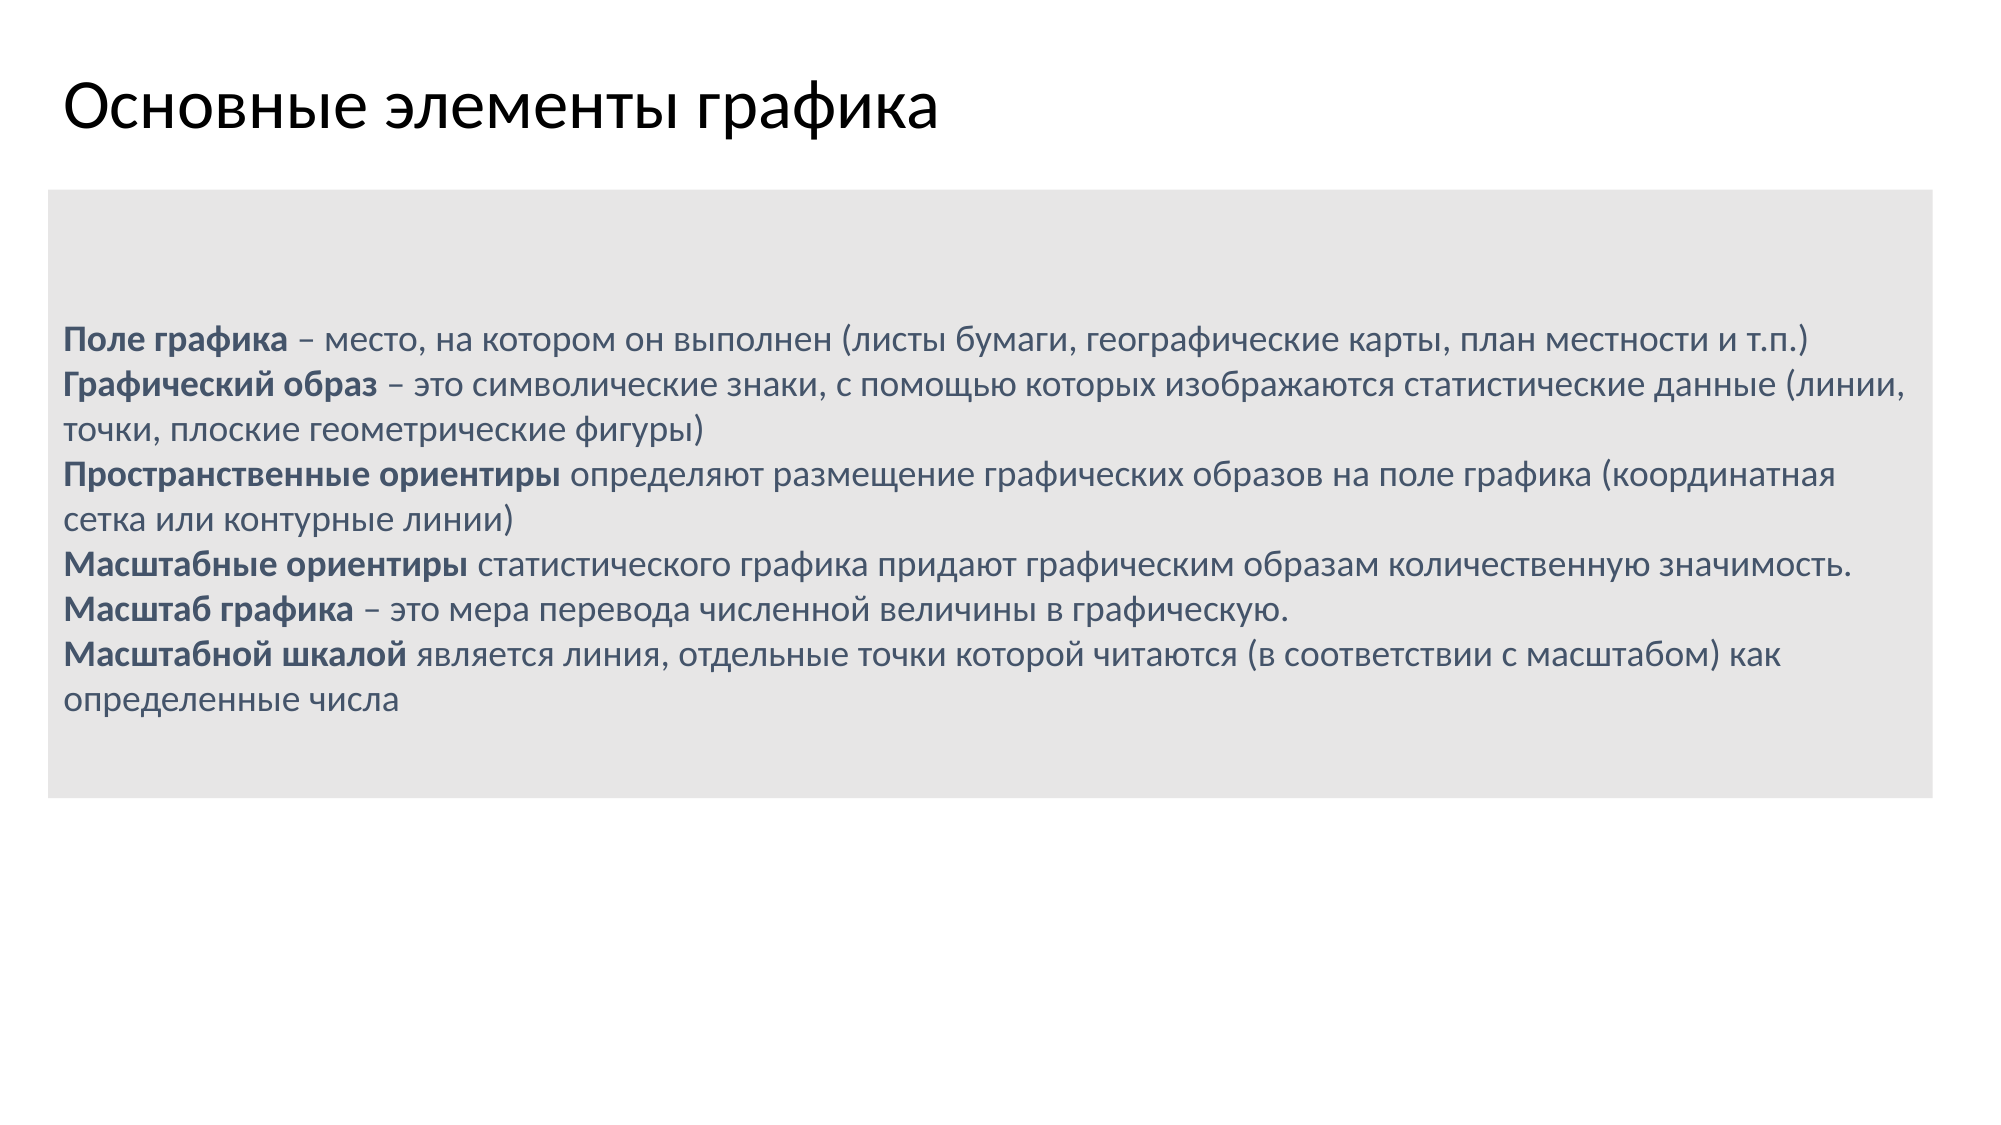

# Основные элементы графика

Поле графика – место, на котором он выполнен (листы бумаги, географические карты, план местности и т.п.)
Графический образ – это символические знаки, с помощью которых изображаются статистические данные (линии, точки, плоские геометрические фигуры)
Пространственные ориентиры определяют размещение графических образов на поле графика (координатная сетка или контурные линии)
Масштабные ориентиры статистического графика придают графическим образам количественную значимость.
Масштаб графика – это мера перевода численной величины в графическую.
Масштабной шкалой является линия, отдельные точки которой читаются (в соответствии с масштабом) как определенные числа